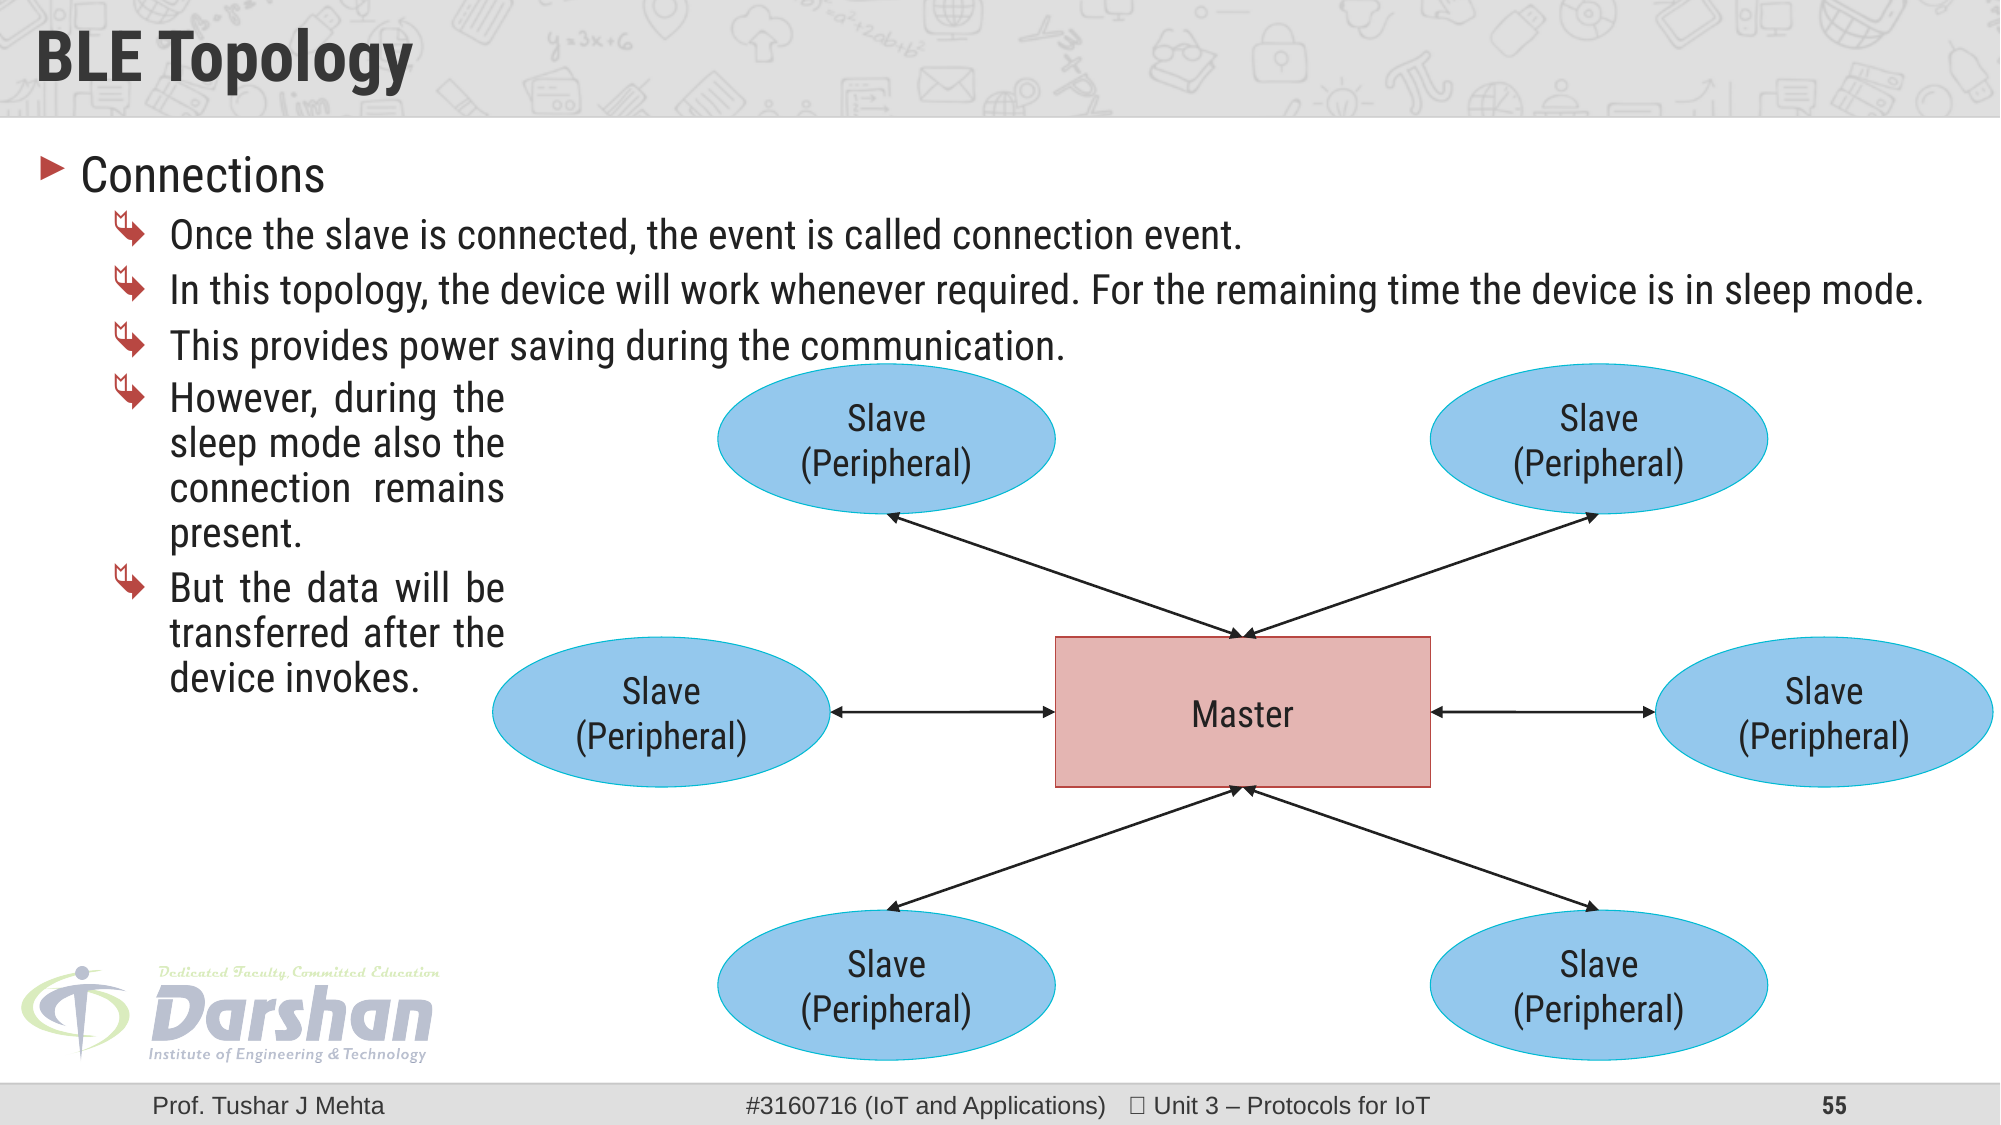

# BLE Topology
Connections
Once the slave is connected, the event is called connection event.
In this topology, the device will work whenever required. For the remaining time the device is in sleep mode.
This provides power saving during the communication.

Slave
(Peripheral)
Slave
(Peripheral)
However, during the sleep mode also the connection remains present.
But the data will be transferred after the device invokes.
Slave
(Peripheral)
Master
Slave
(Peripheral)
Slave
(Peripheral)
Slave
(Peripheral)